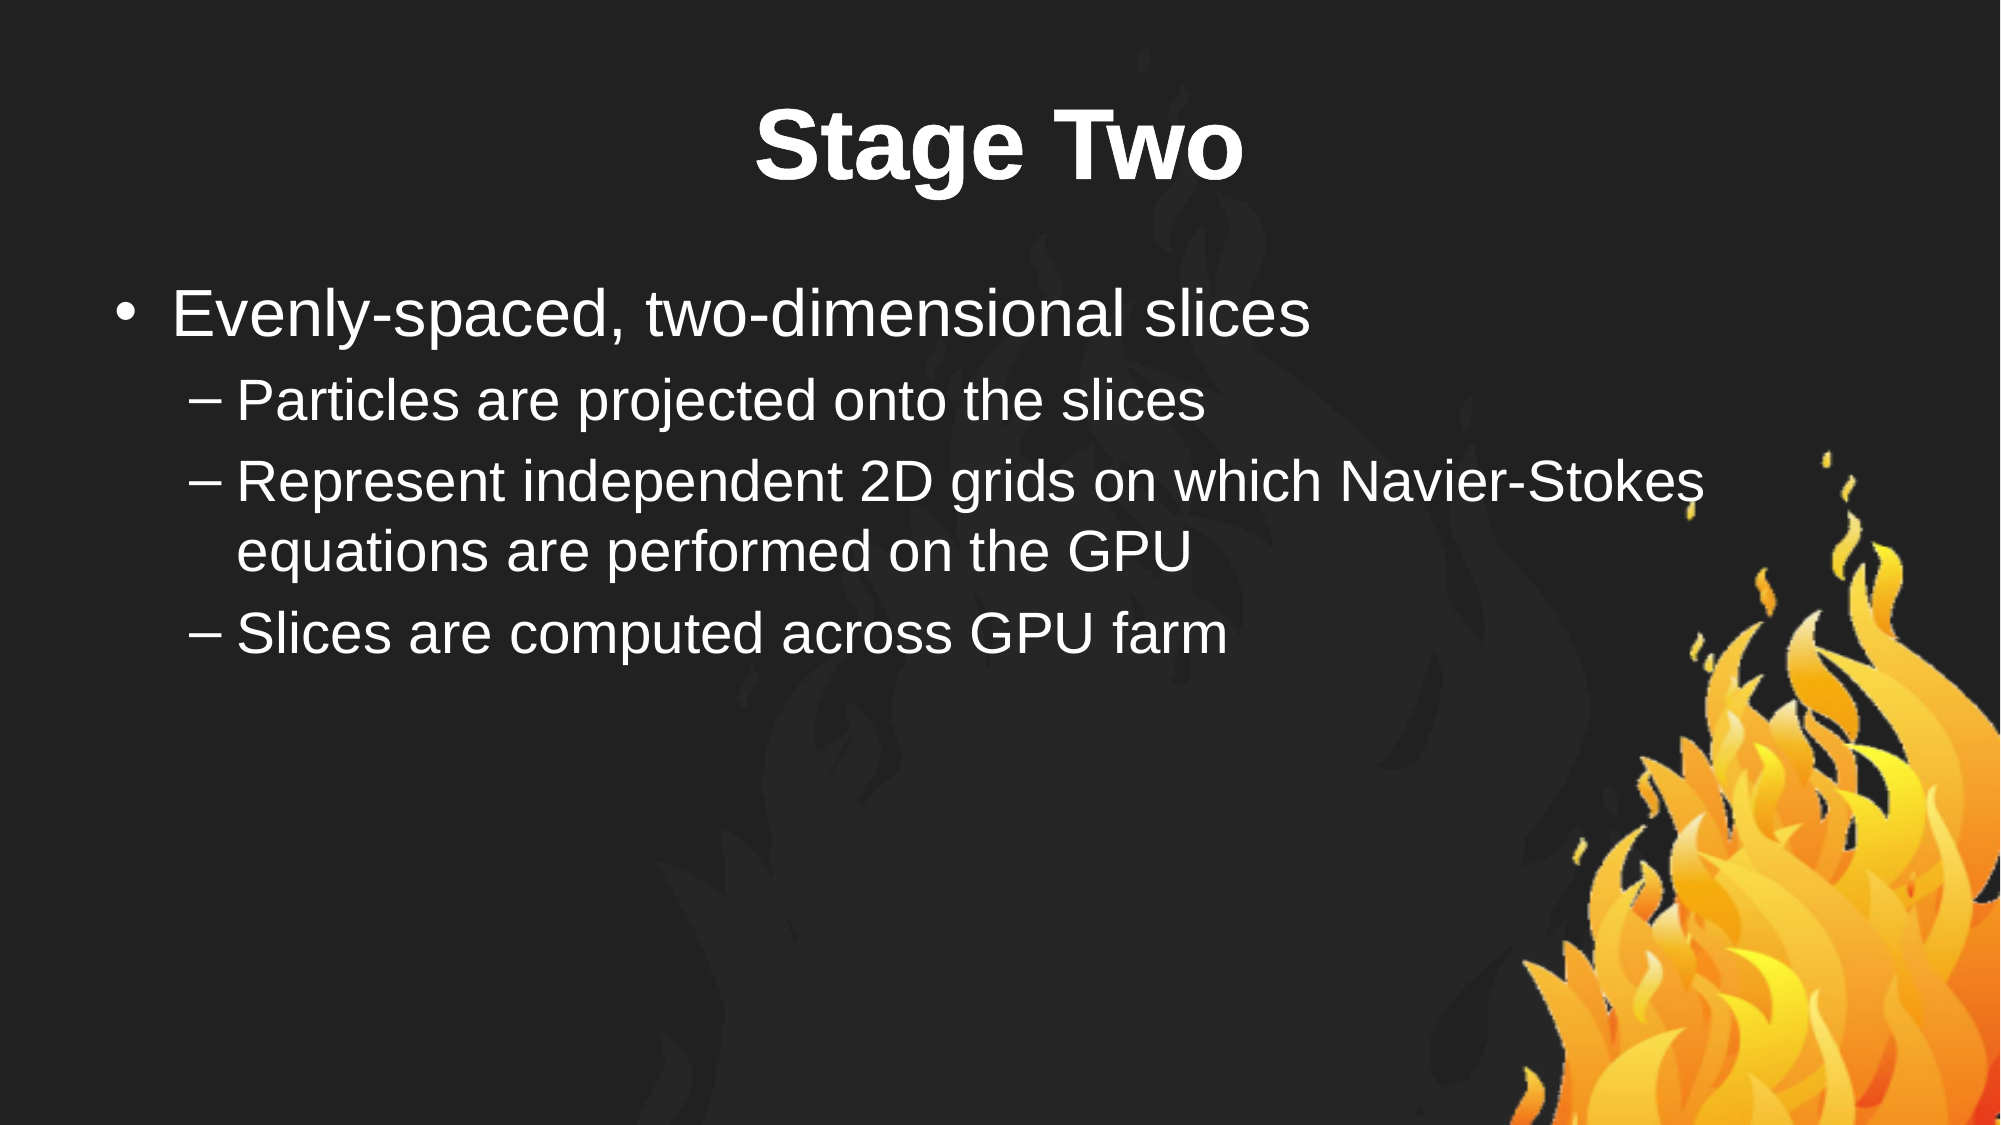

# Stage Two
Evenly-spaced, two-dimensional slices
Particles are projected onto the slices
Represent independent 2D grids on which Navier-Stokes
equations are performed on the GPU
Slices are computed across GPU farm